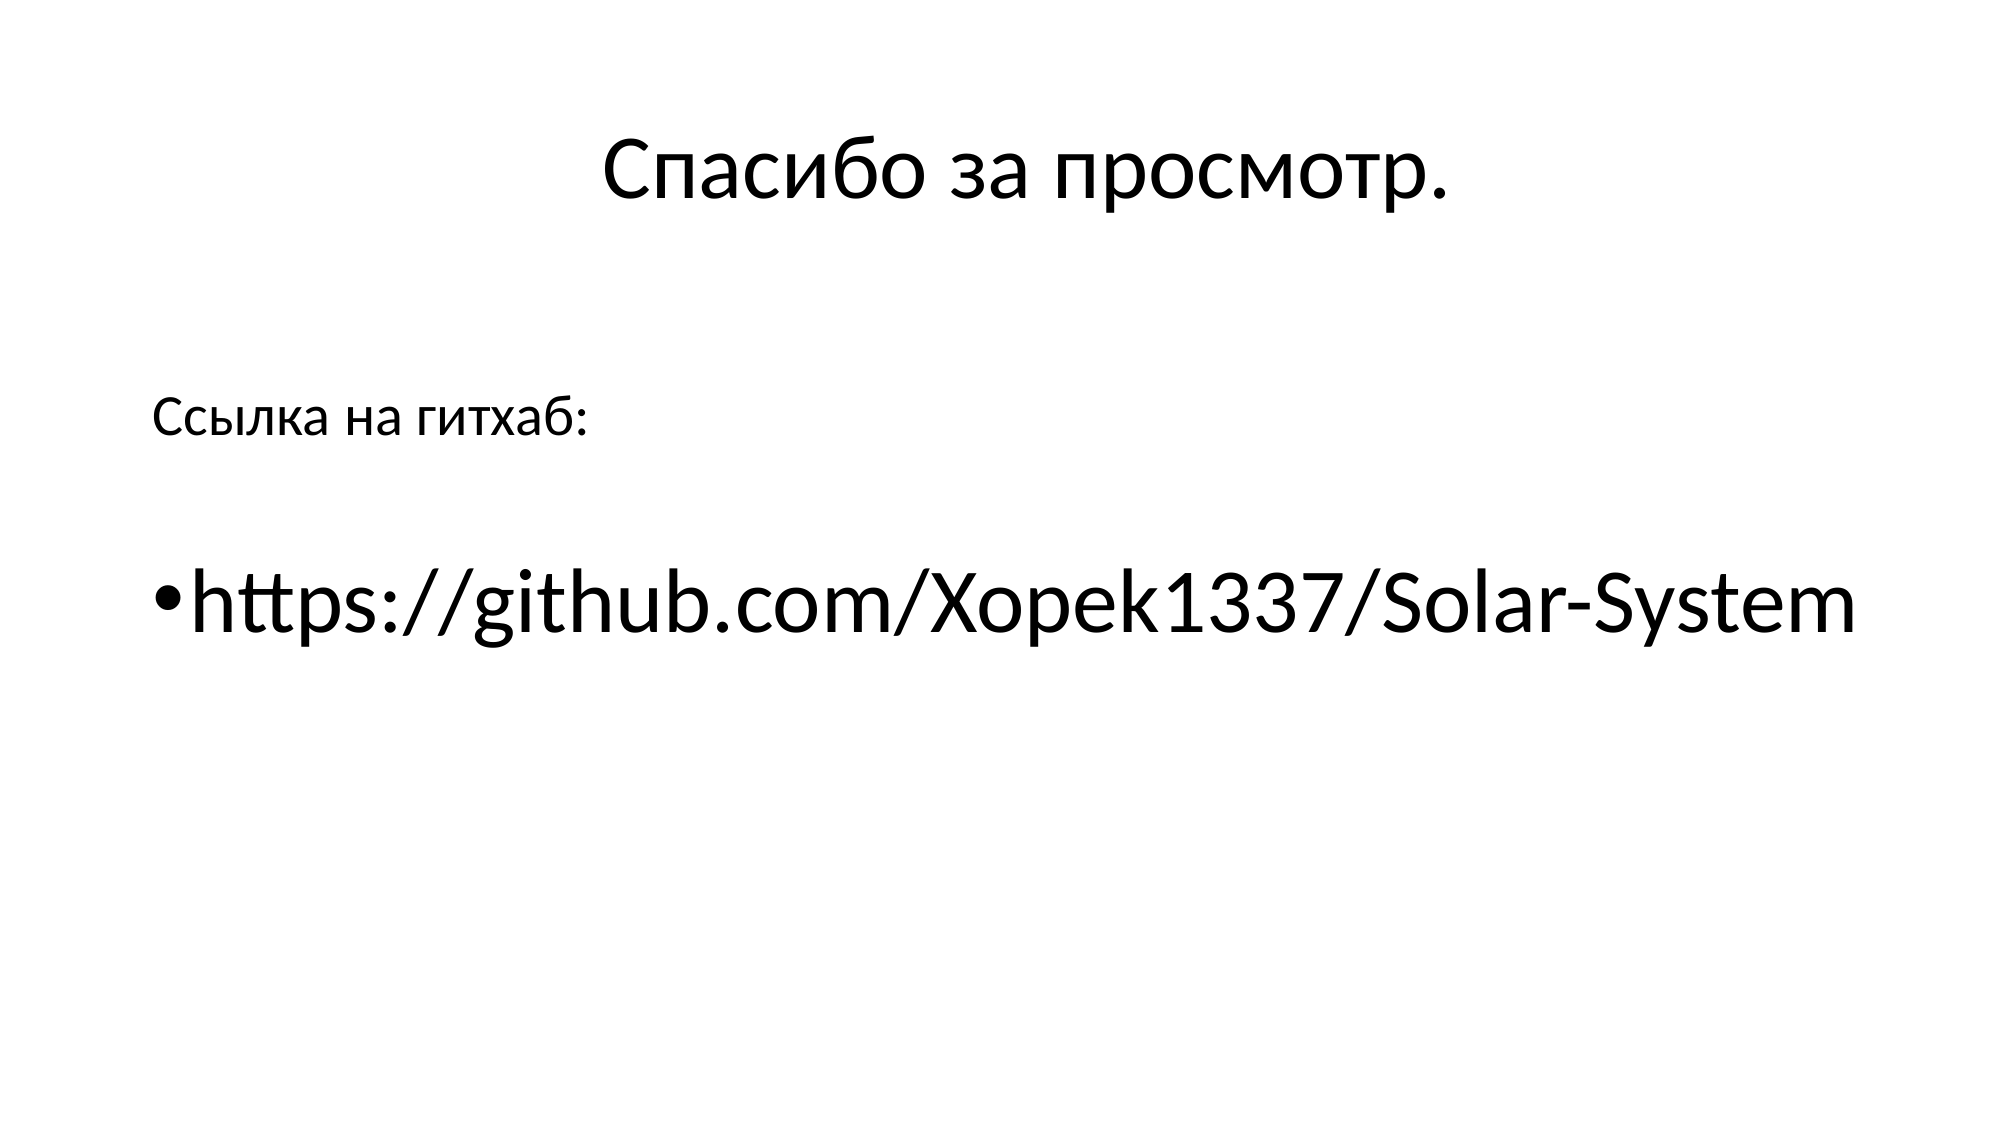

# Спасибо за просмотр.

Ссылка на гитхаб:

https://github.com/Xopek1337/Solar-System